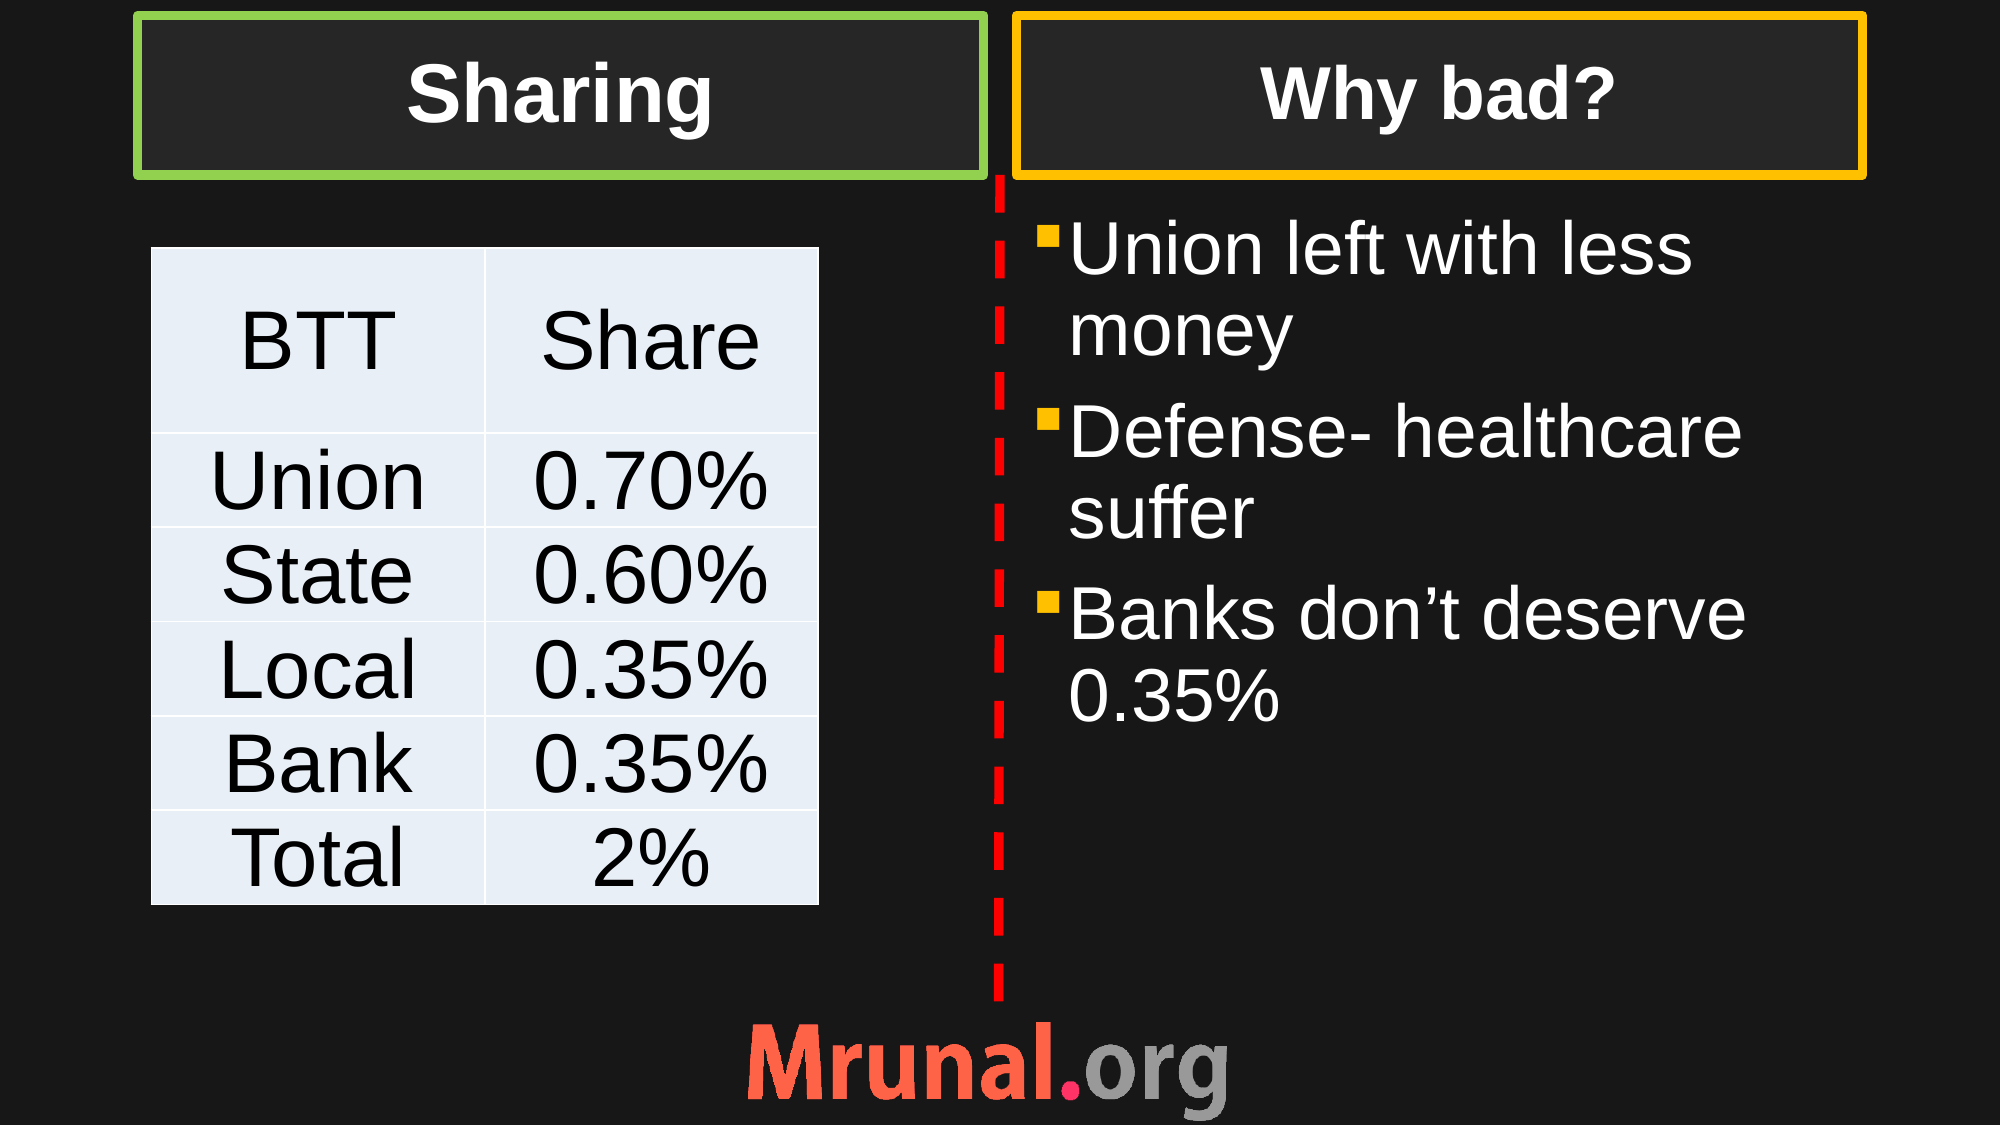

Sharing
Why bad?
Union left with less money
Defense- healthcare suffer
Banks don’t deserve 0.35%
| BTT | Share |
| --- | --- |
| Union | 0.70% |
| State | 0.60% |
| Local | 0.35% |
| Bank | 0.35% |
| Total | 2% |